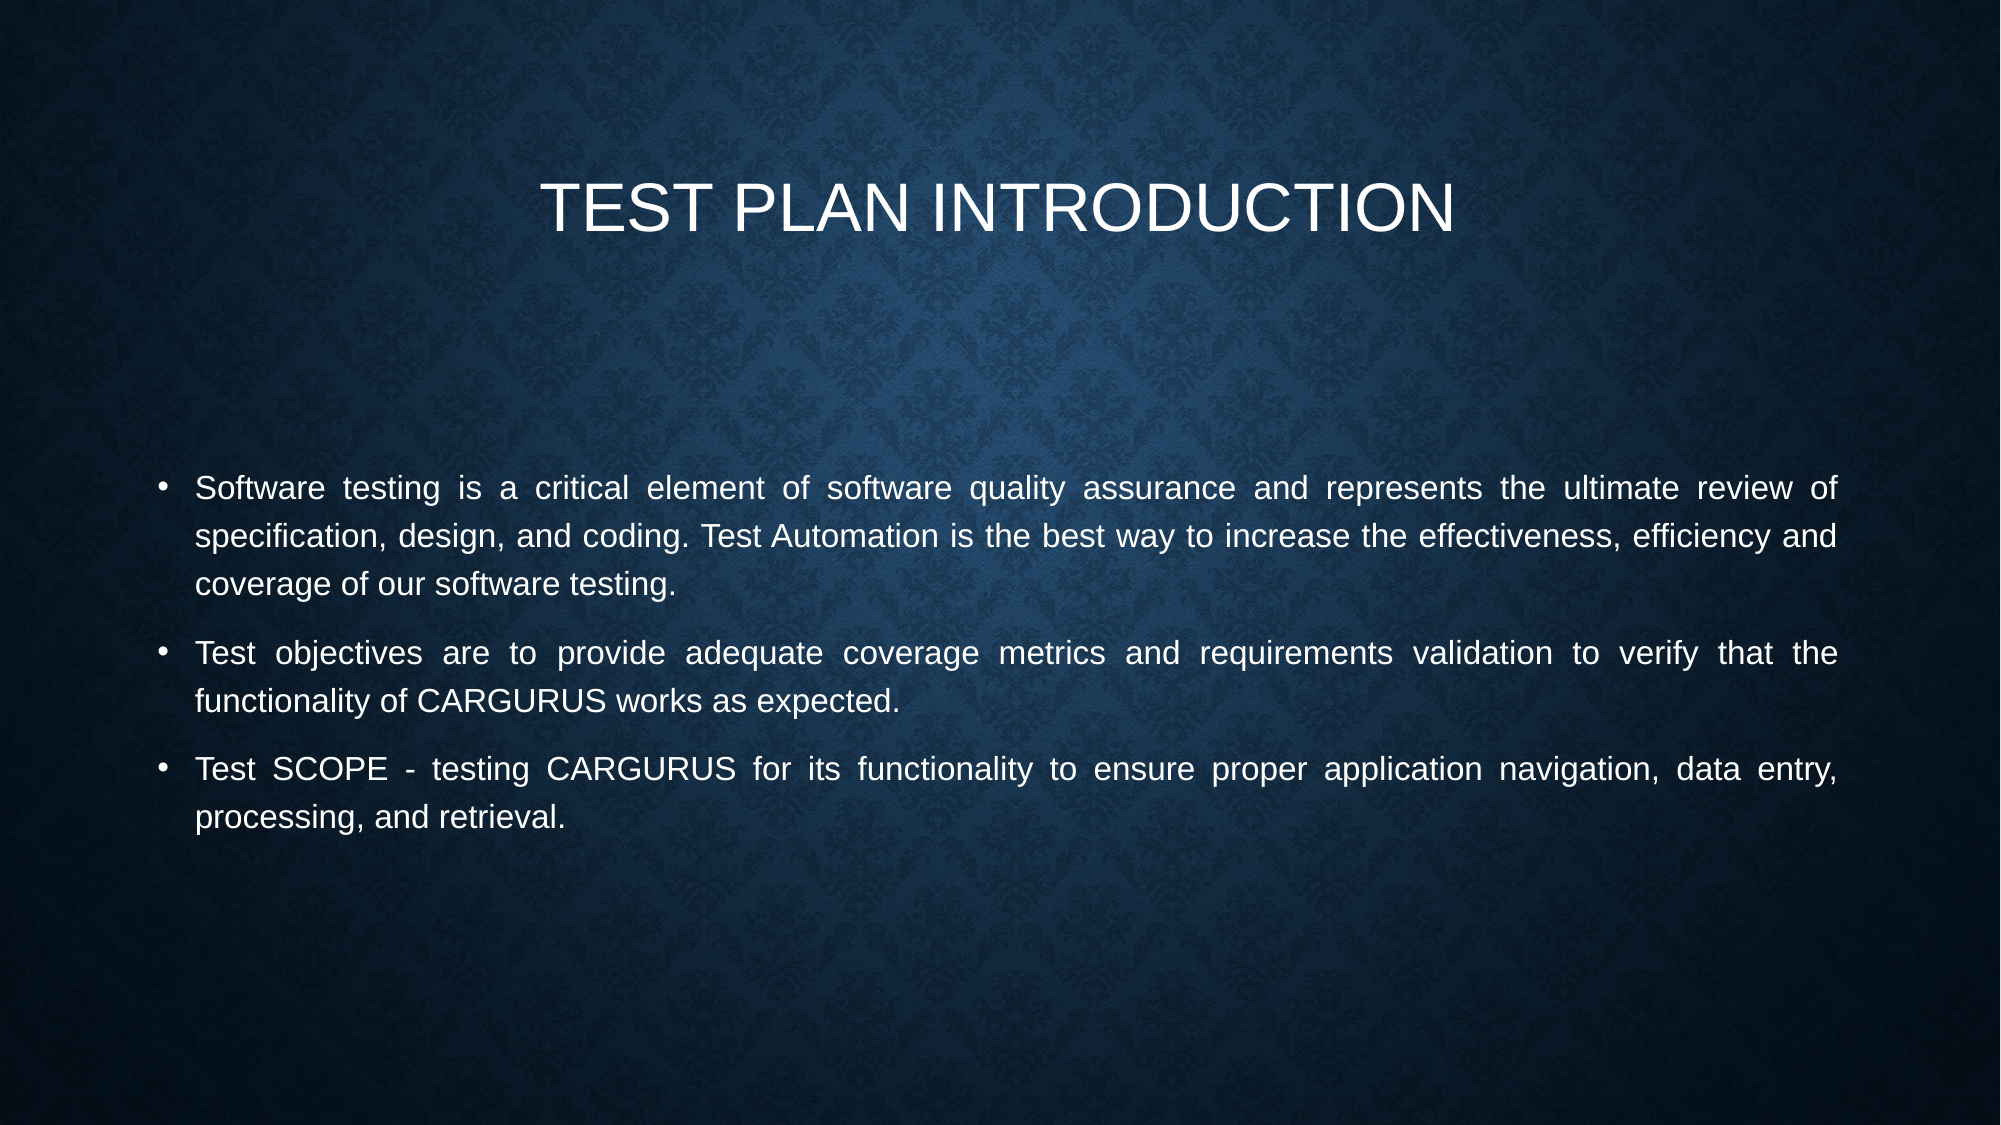

# TEST PLAN Introduction
Software testing is a critical element of software quality assurance and represents the ultimate review of specification, design, and coding. Test Automation is the best way to increase the effectiveness, efficiency and coverage of our software testing.
Test objectives are to provide adequate coverage metrics and requirements validation to verify that the functionality of CARGURUS works as expected.
Test SCOPE - testing CARGURUS for its functionality to ensure proper application navigation, data entry, processing, and retrieval.